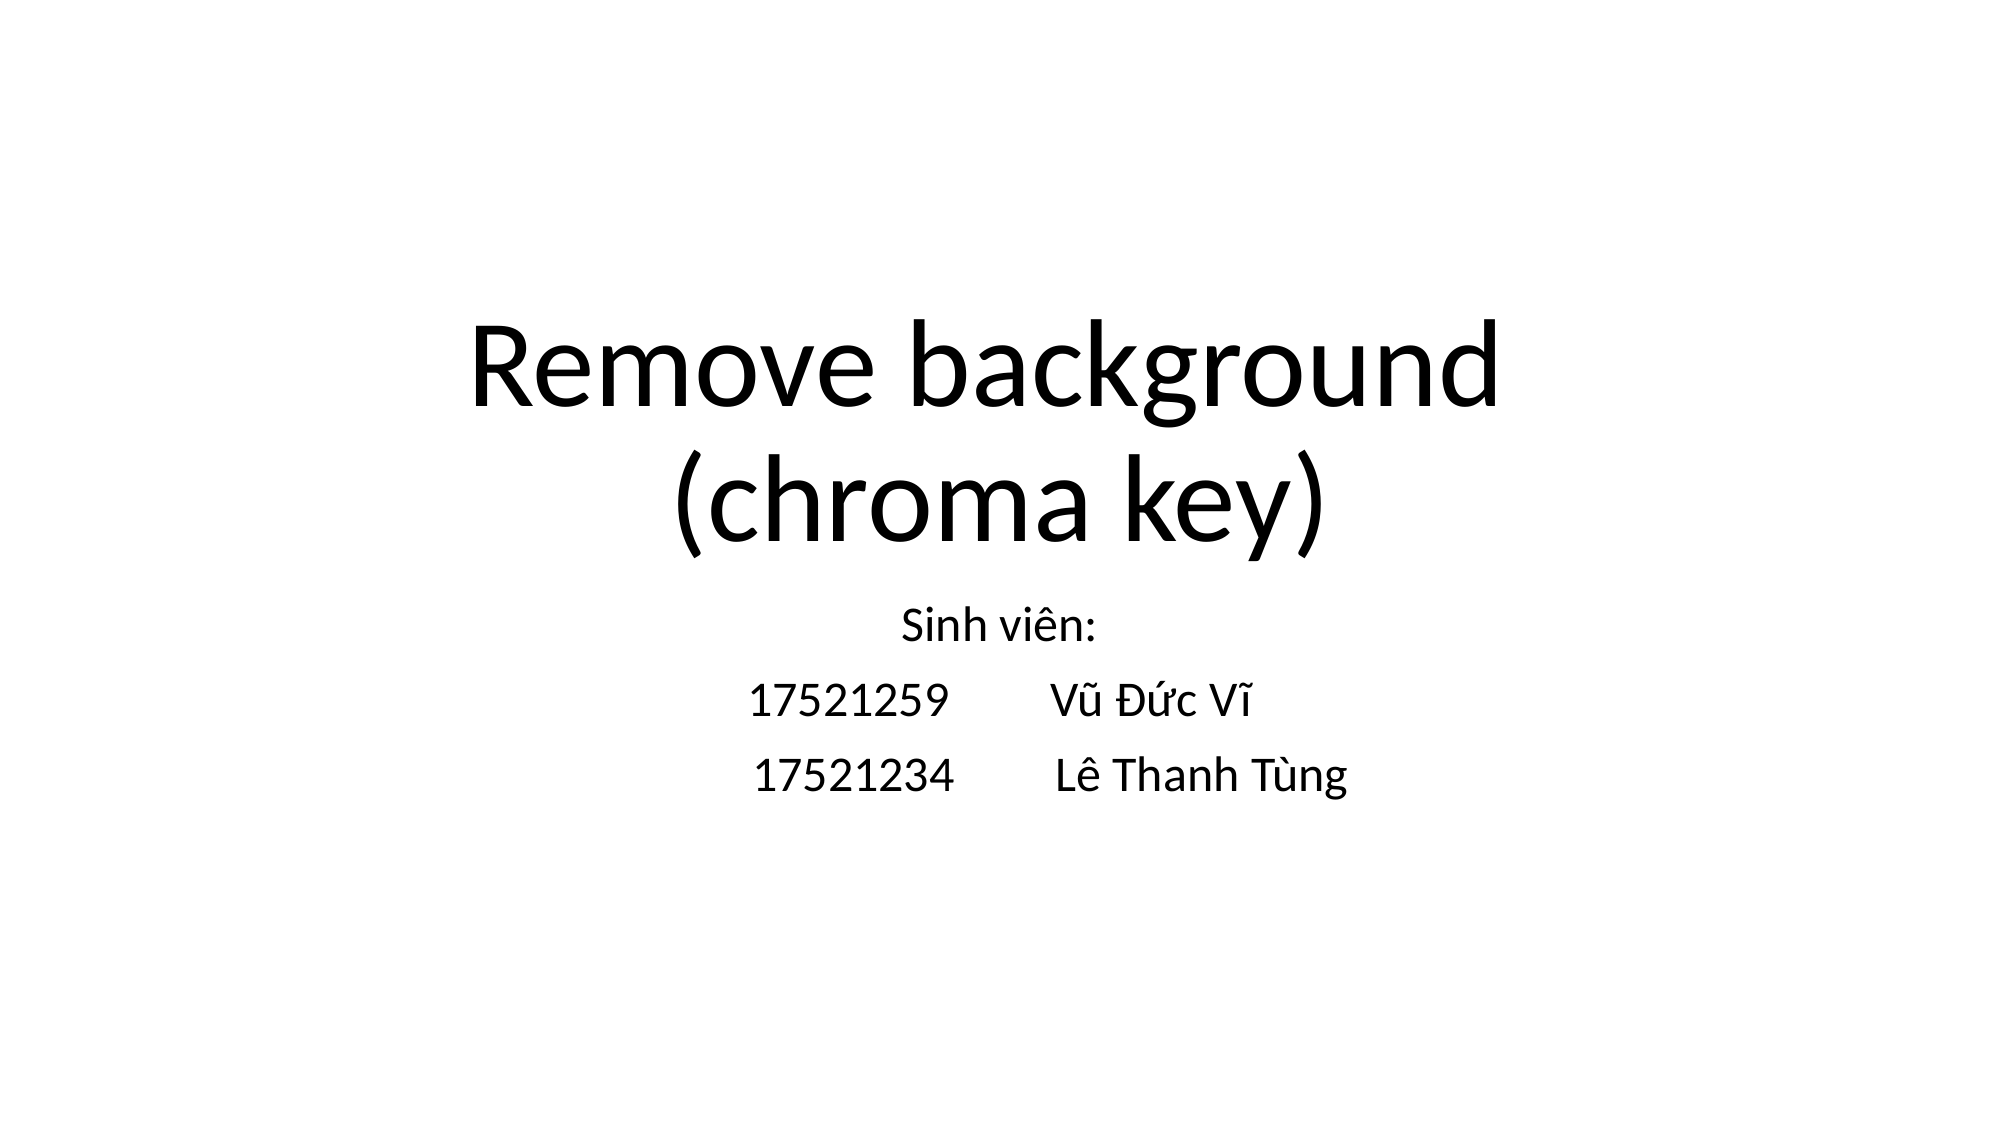

# Remove background  (chroma key)
Sinh viên:
17521259         Vũ Đức Vĩ
         17521234         Lê Thanh Tùng